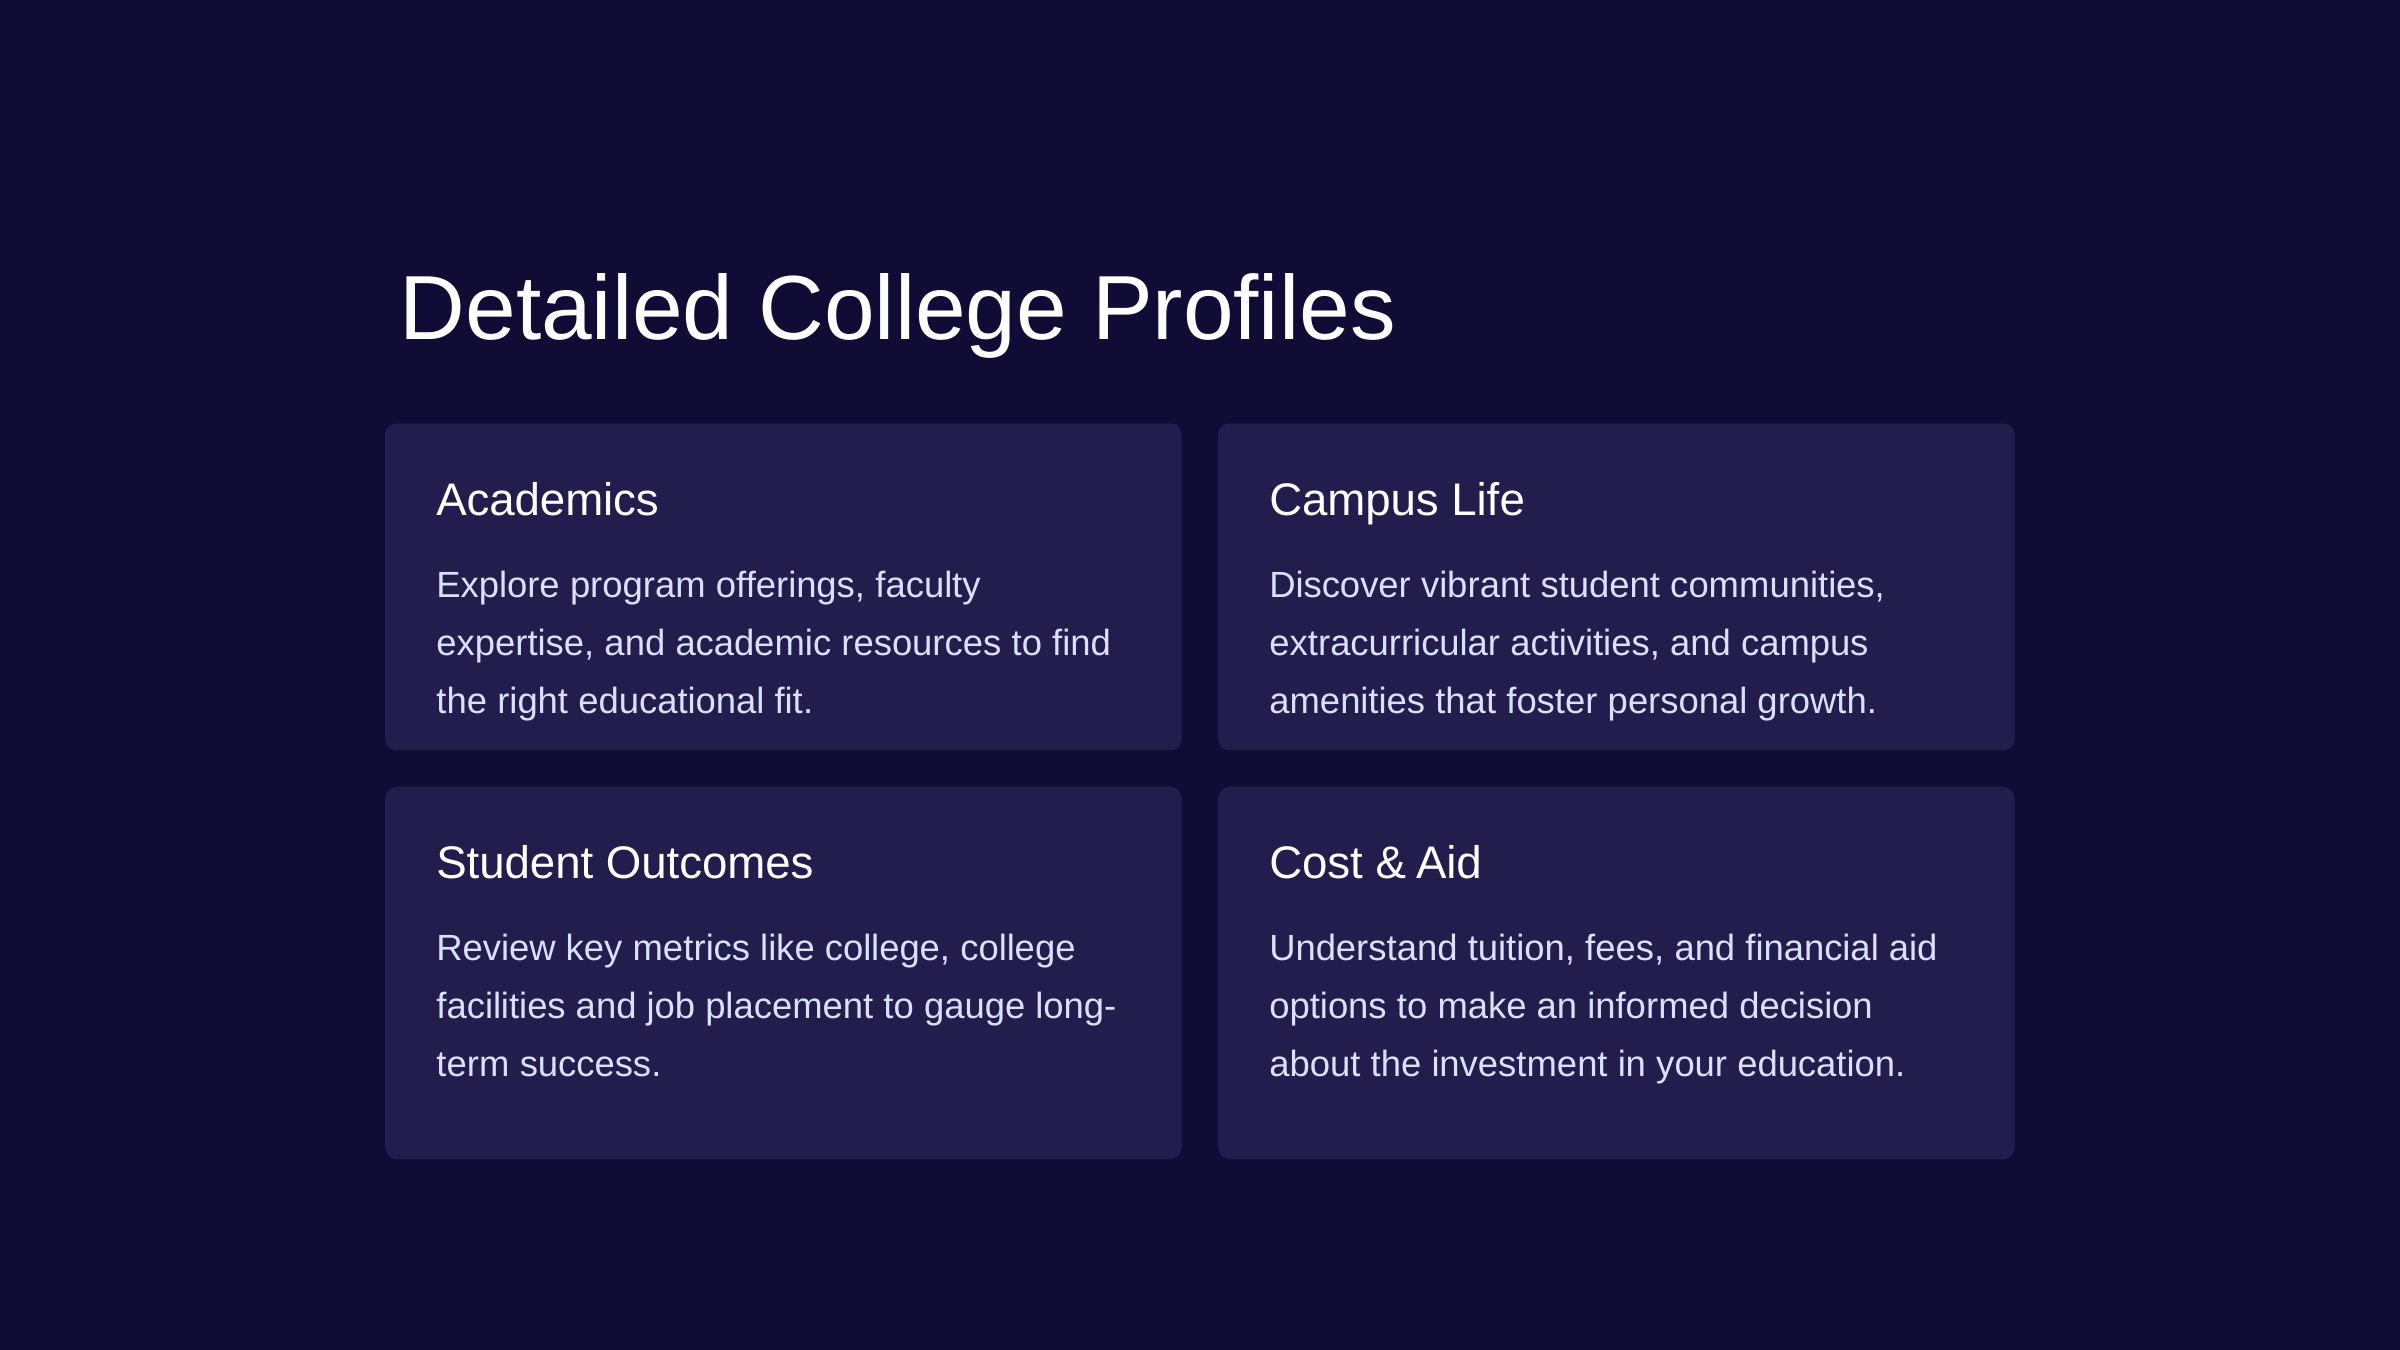

Detailed College Profiles

Academics
Campus Life
Explore program offerings, faculty expertise, and academic resources to find the right educational fit.
Discover vibrant student communities, extracurricular activities, and campus amenities that foster personal growth.

Student Outcomes
Cost & Aid
Review key metrics like college, college facilities and job placement to gauge long-term success.
Understand tuition, fees, and financial aid options to make an informed decision about the investment in your education.